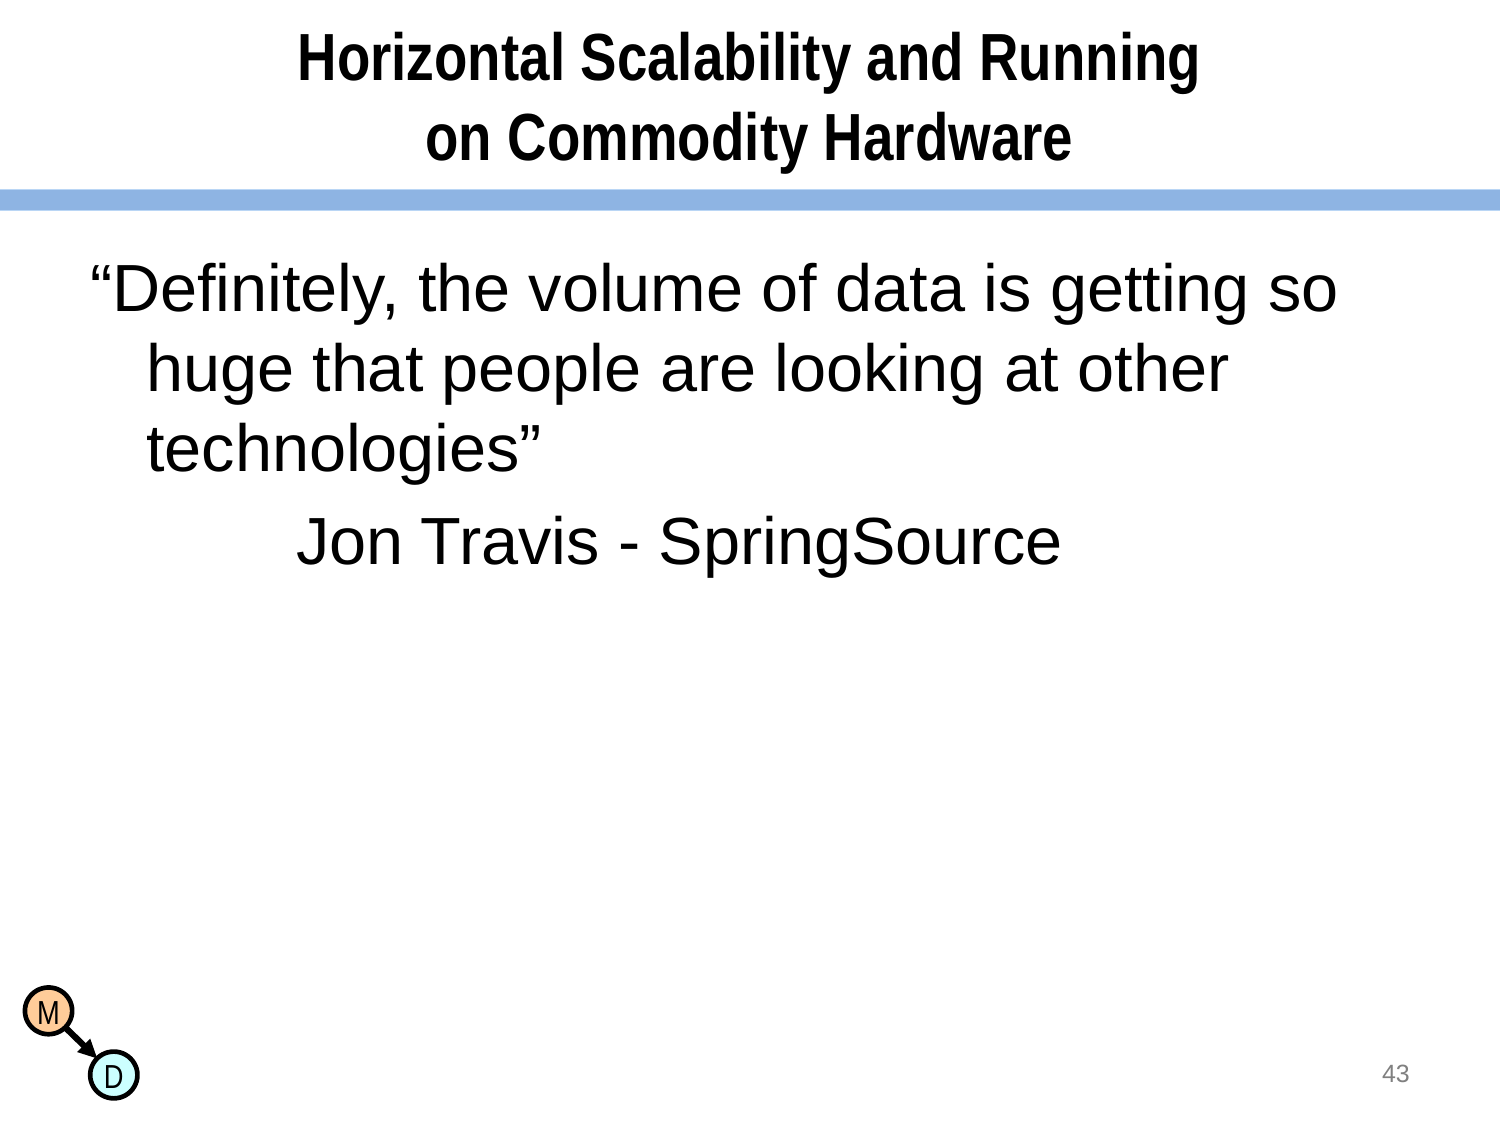

# Horizontal Scalability and Running on Commodity Hardware
“Definitely, the volume of data is getting so huge that people are looking at other technologies”
		Jon Travis - SpringSource
43